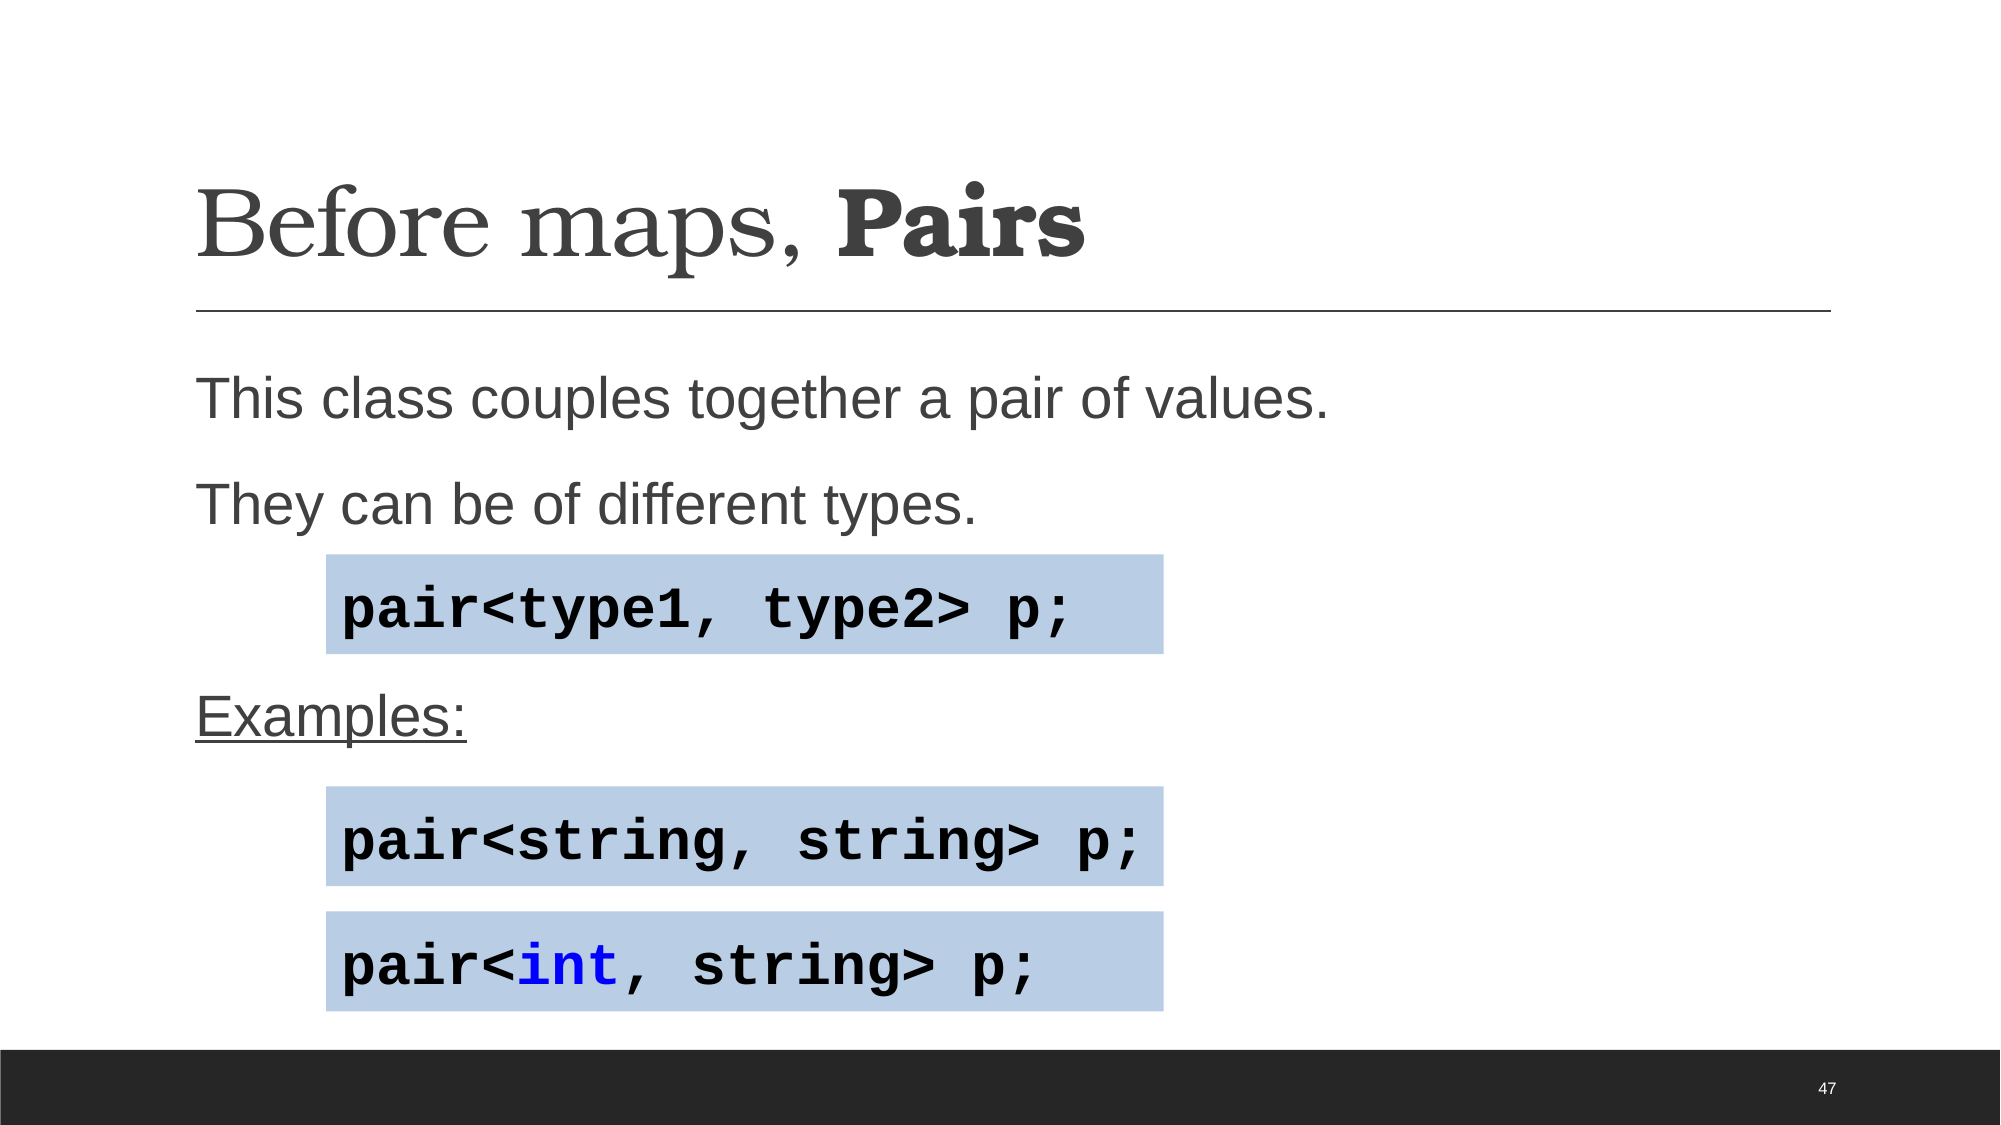

# Before maps, Pairs
This class couples together a pair of values.
They can be of different types.

Examples:

pair<type1, type2> p;
pair<string, string> p;
pair<int, string> p;
47